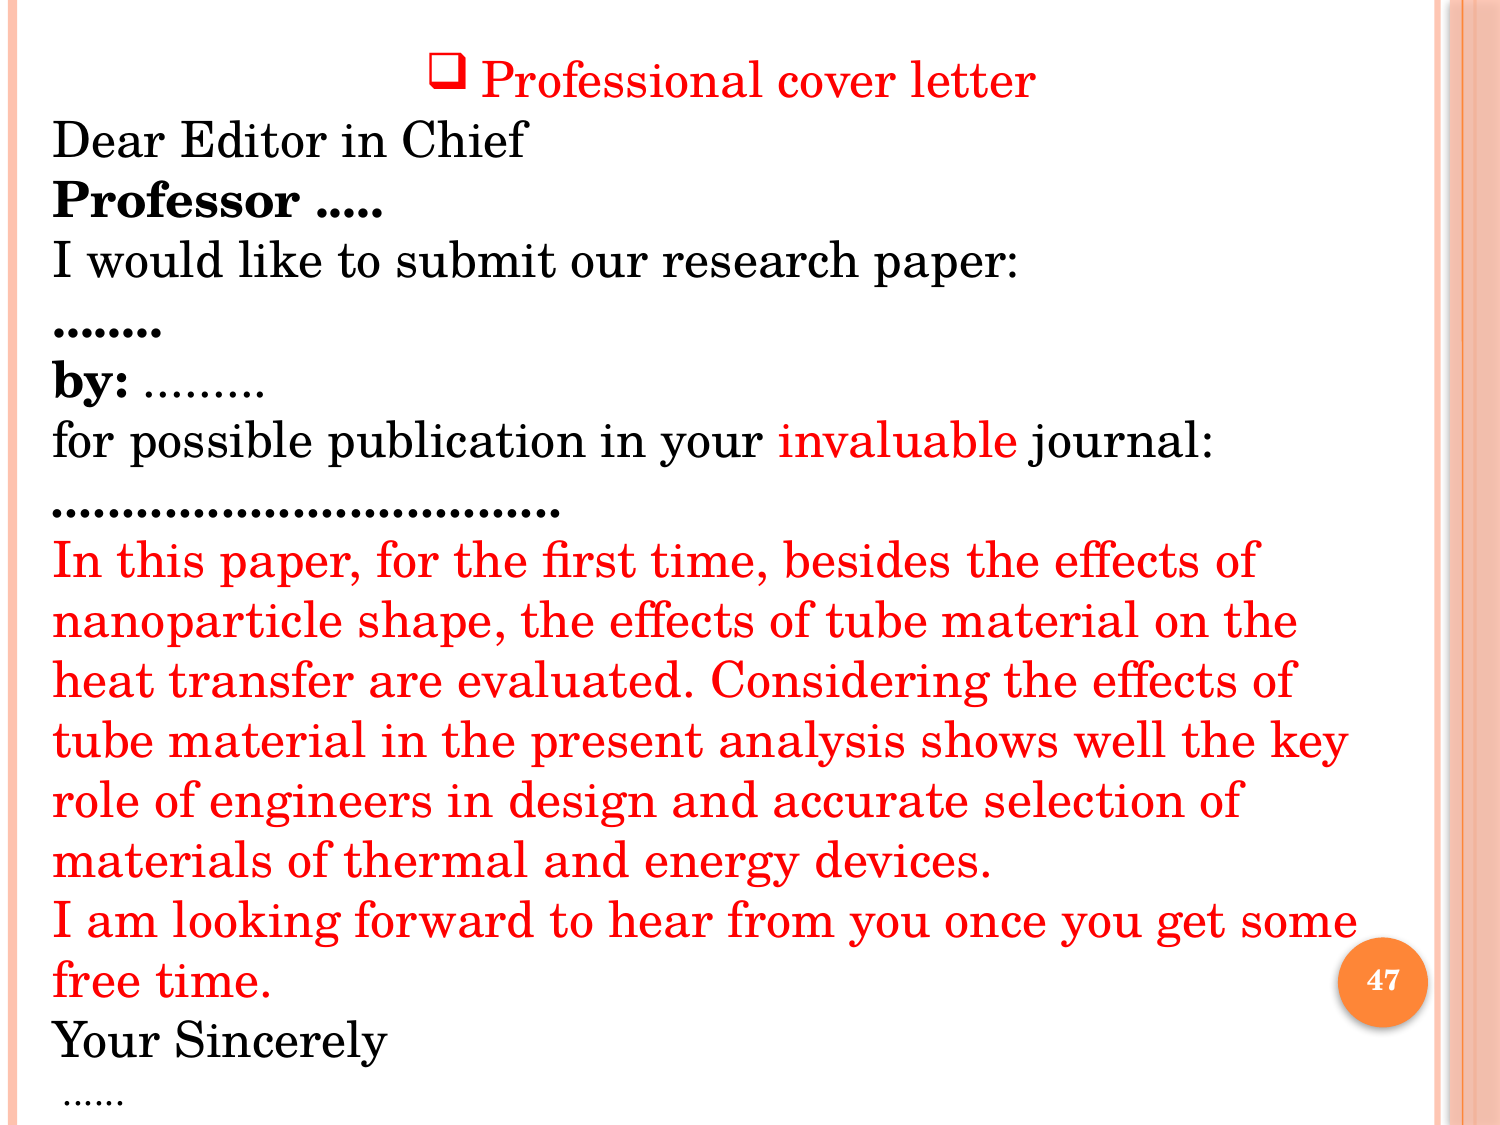

Professional cover letter
Dear Editor in Chief
Professor .....
I would like to submit our research paper:
........
by: .........
for possible publication in your invaluable journal:
....................................
In this paper, for the first time, besides the effects of nanoparticle shape, the effects of tube material on the heat transfer are evaluated. Considering the effects of tube material in the present analysis shows well the key role of engineers in design and accurate selection of materials of thermal and energy devices.
I am looking forward to hear from you once you get some free time.
Your Sincerely
 ......
47